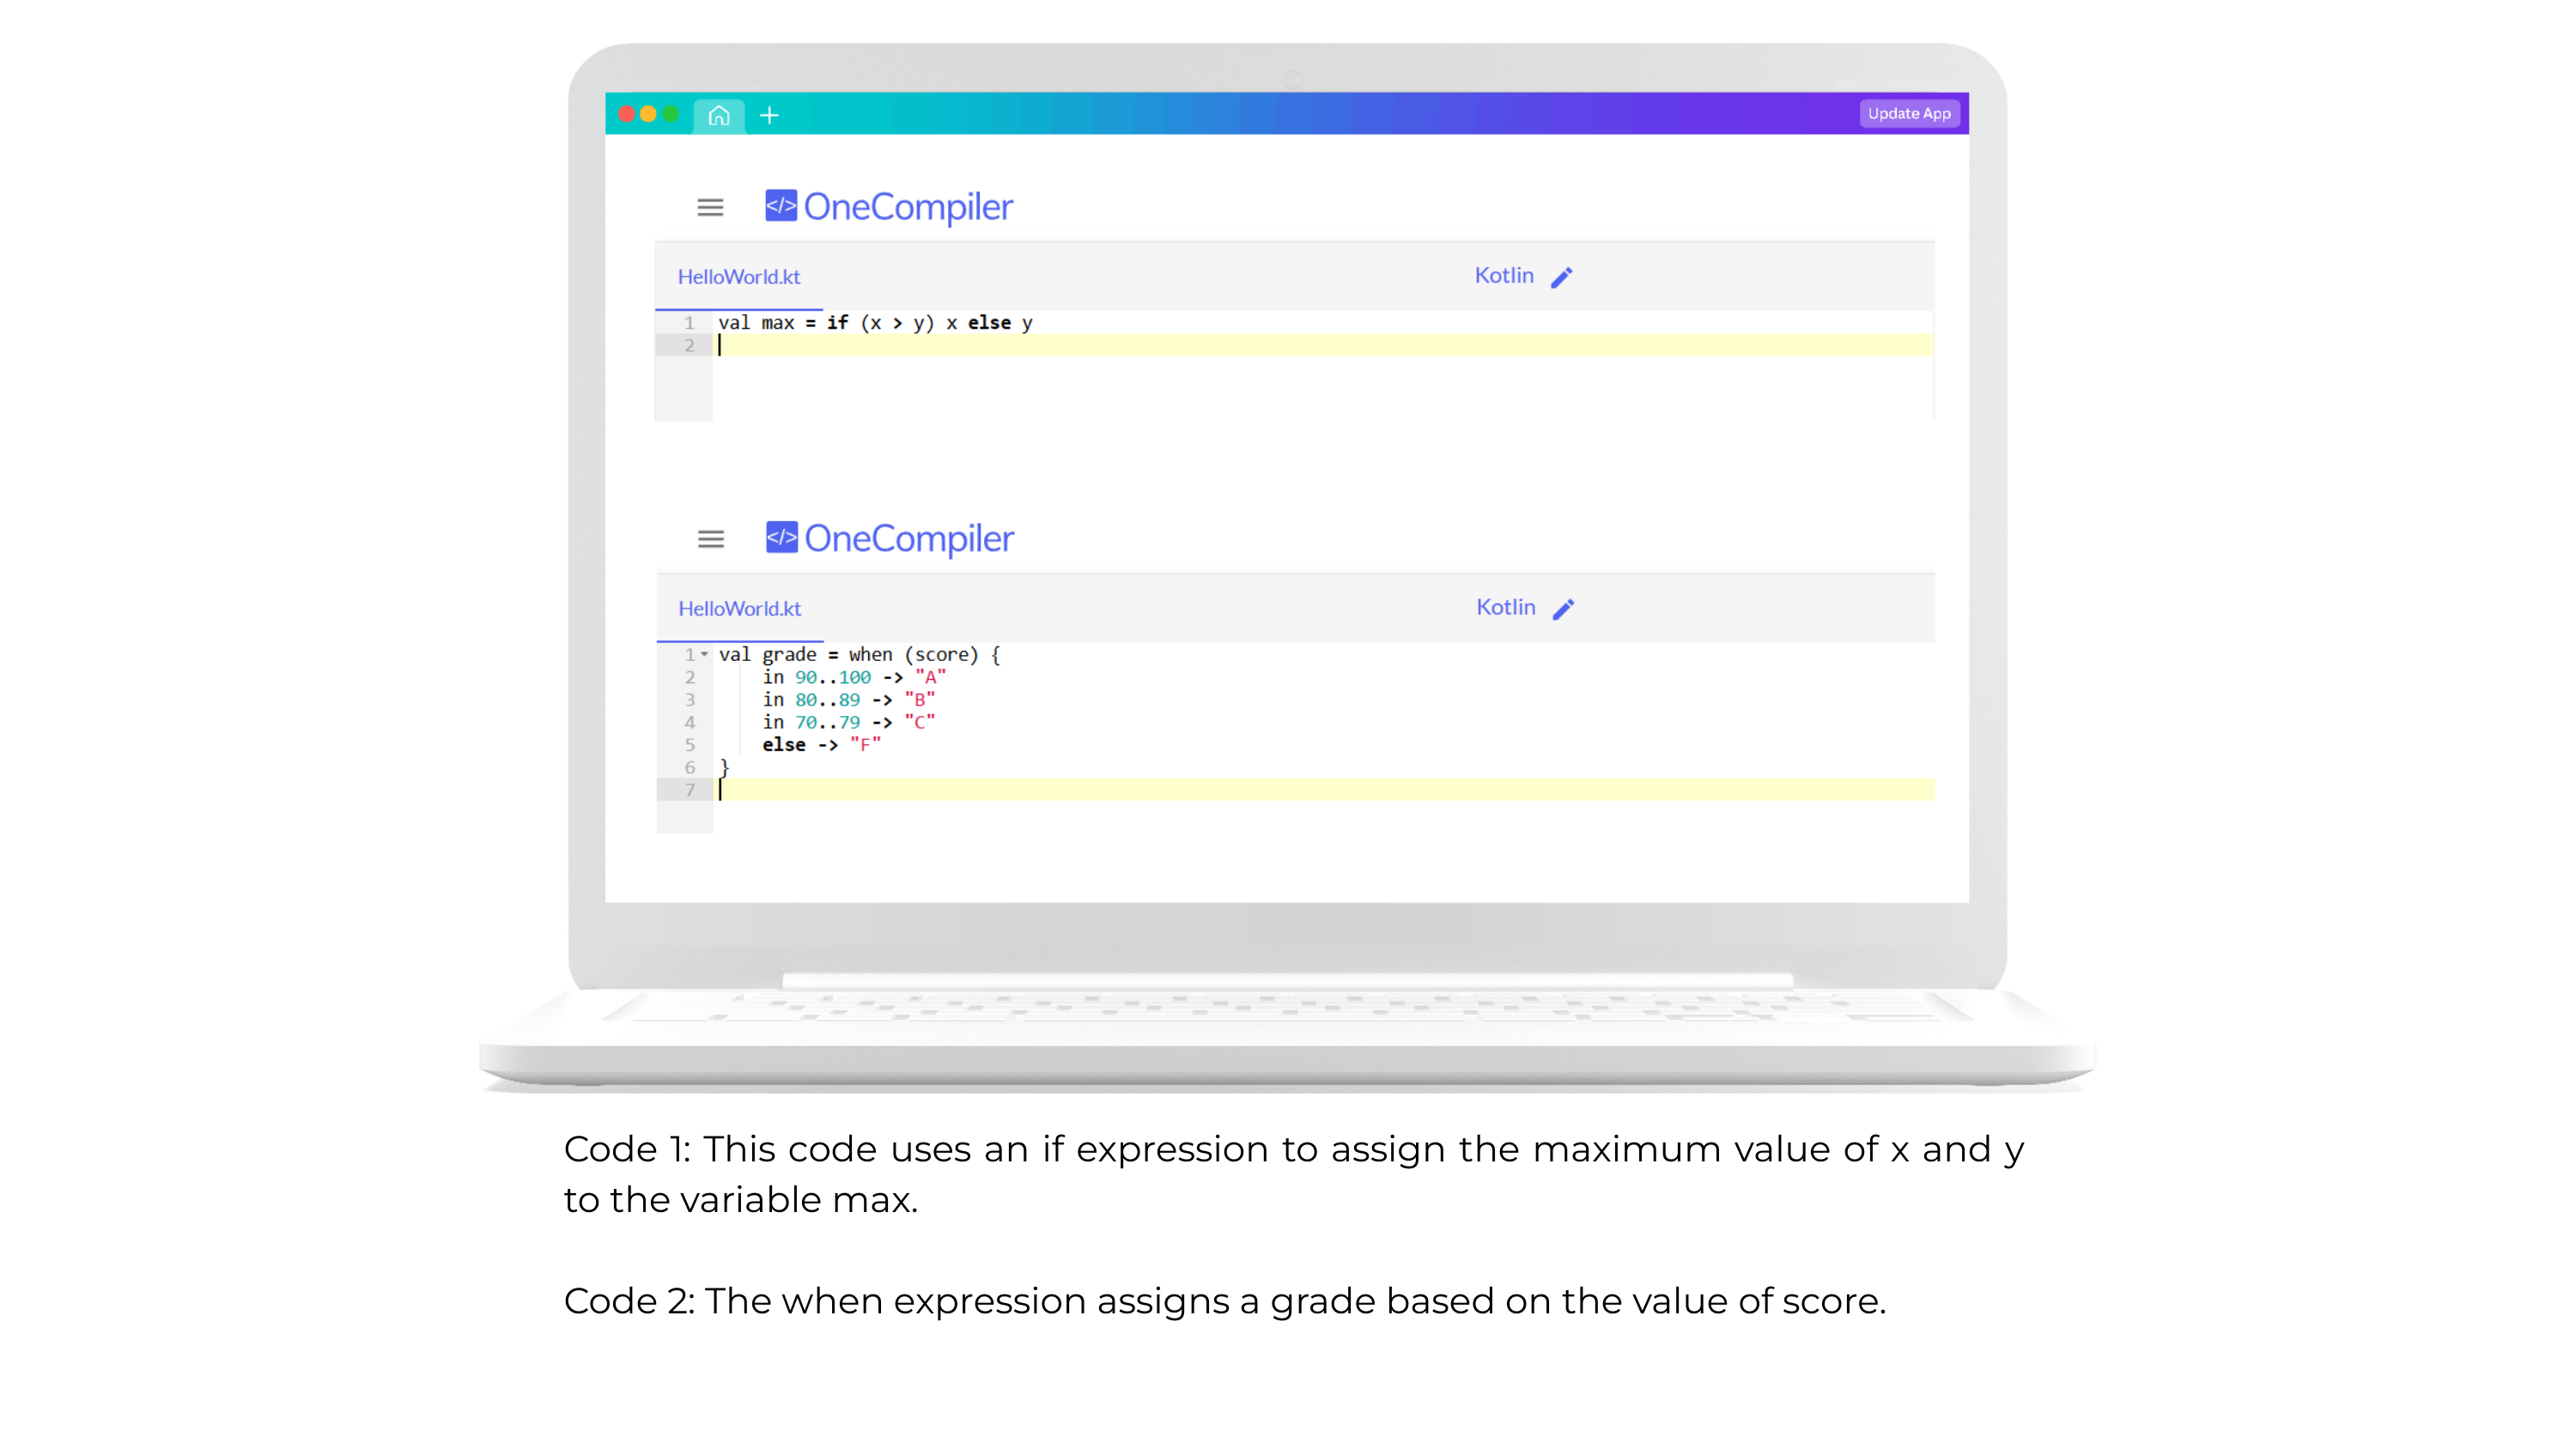

Code 1: This code uses an if expression to assign the maximum value of x and y to the variable max.

Code 2: The when expression assigns a grade based on the value of score.